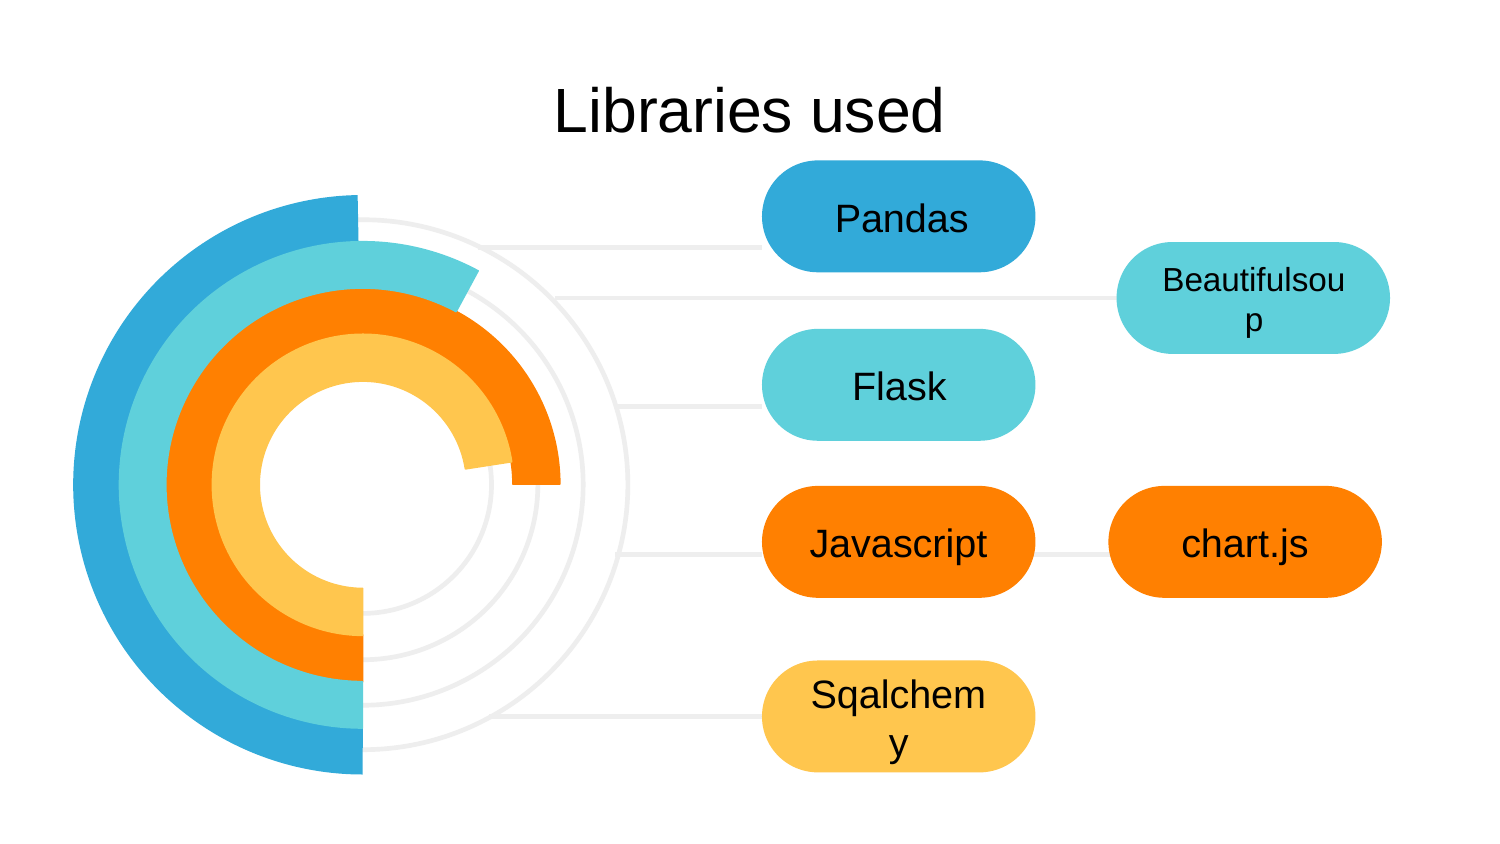

# Libraries used

Pandas

Beautifulsoup

Flask

Javascript
chart.js

Sqalchemy